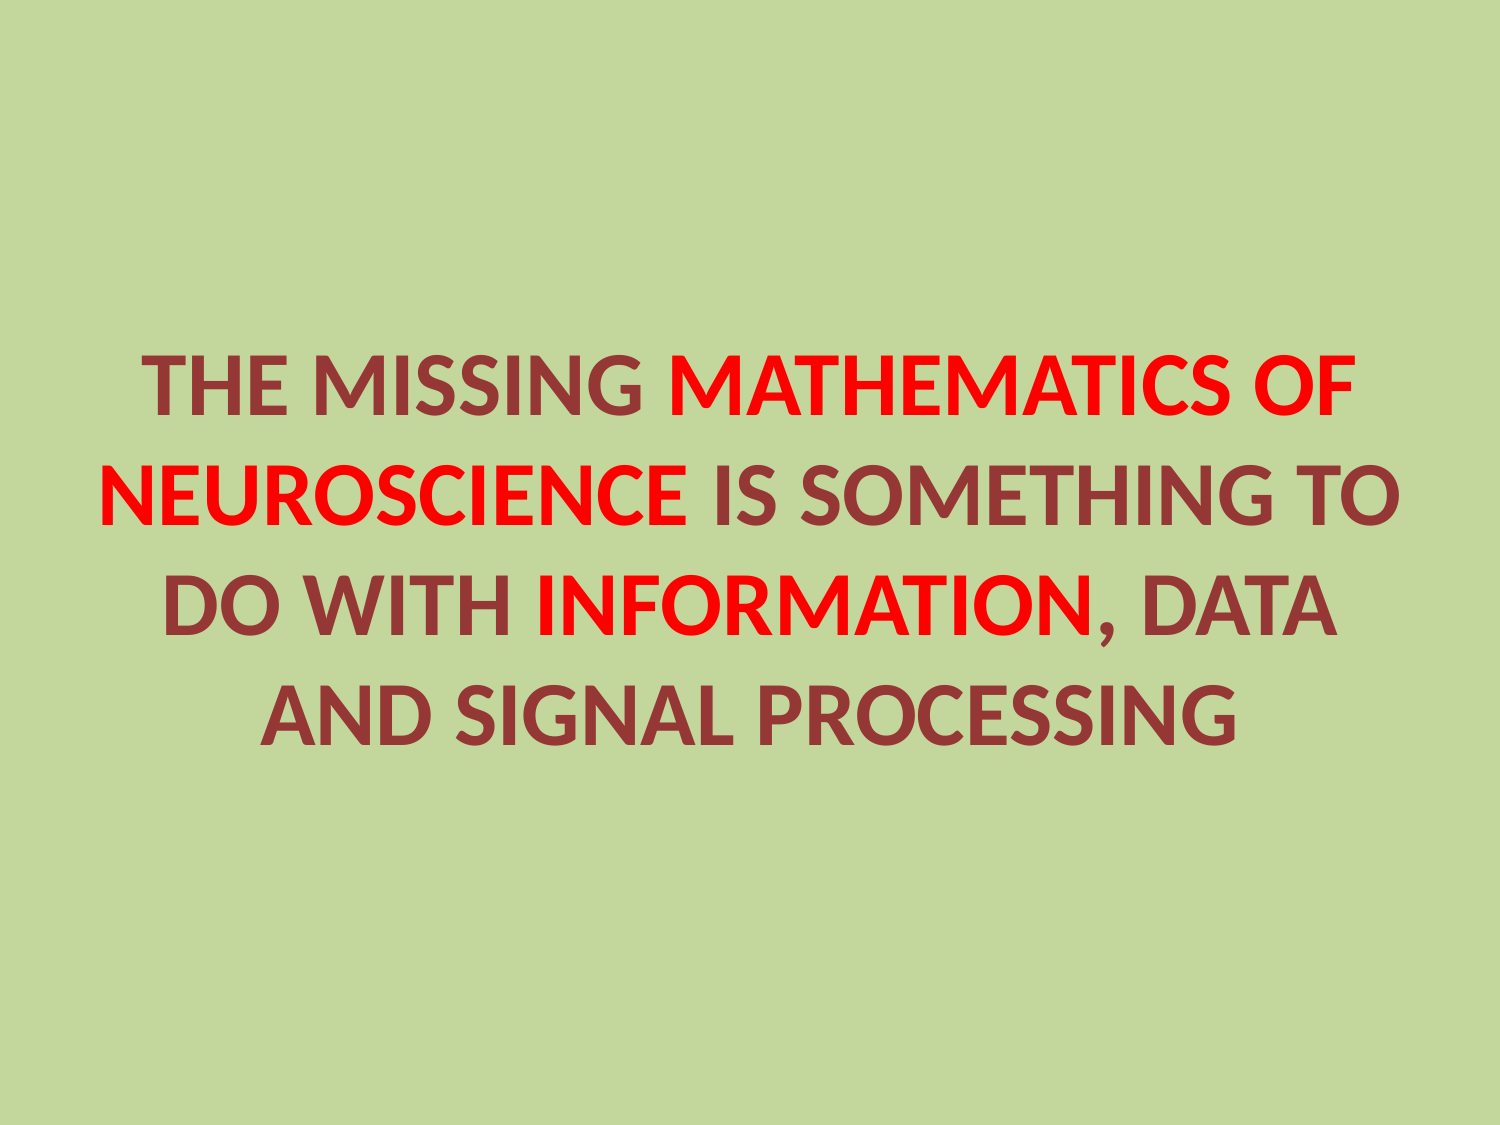

# THE MISSING MATHEMATICS OF NEUROSCIENCE IS SOMETHING TO DO WITH INFORMATION, DATA AND SIGNAL PROCESSING